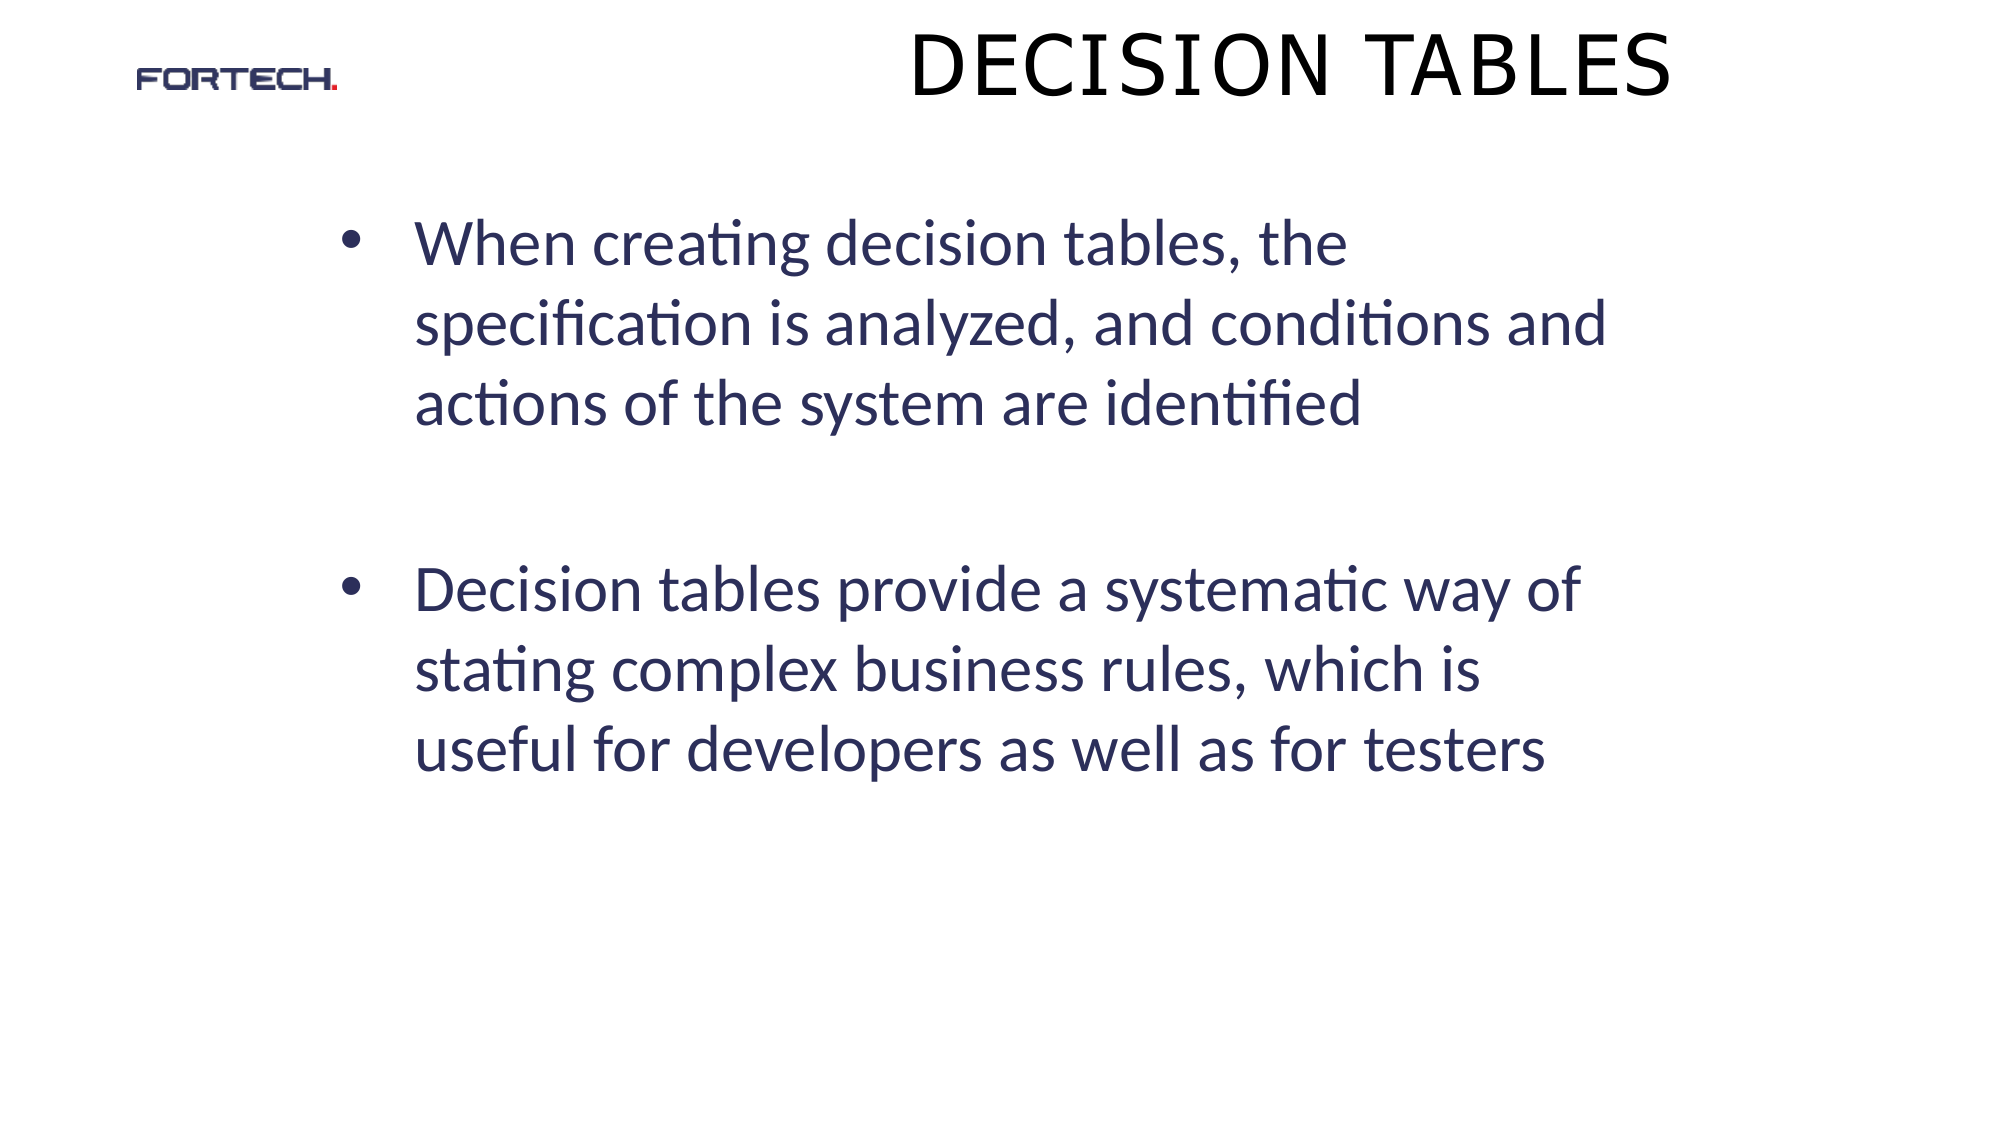

# Decision tables
When creating decision tables, the specification is analyzed, and conditions and actions of the system are identified

Decision tables provide a systematic way of stating complex business rules, which is useful for developers as well as for testers